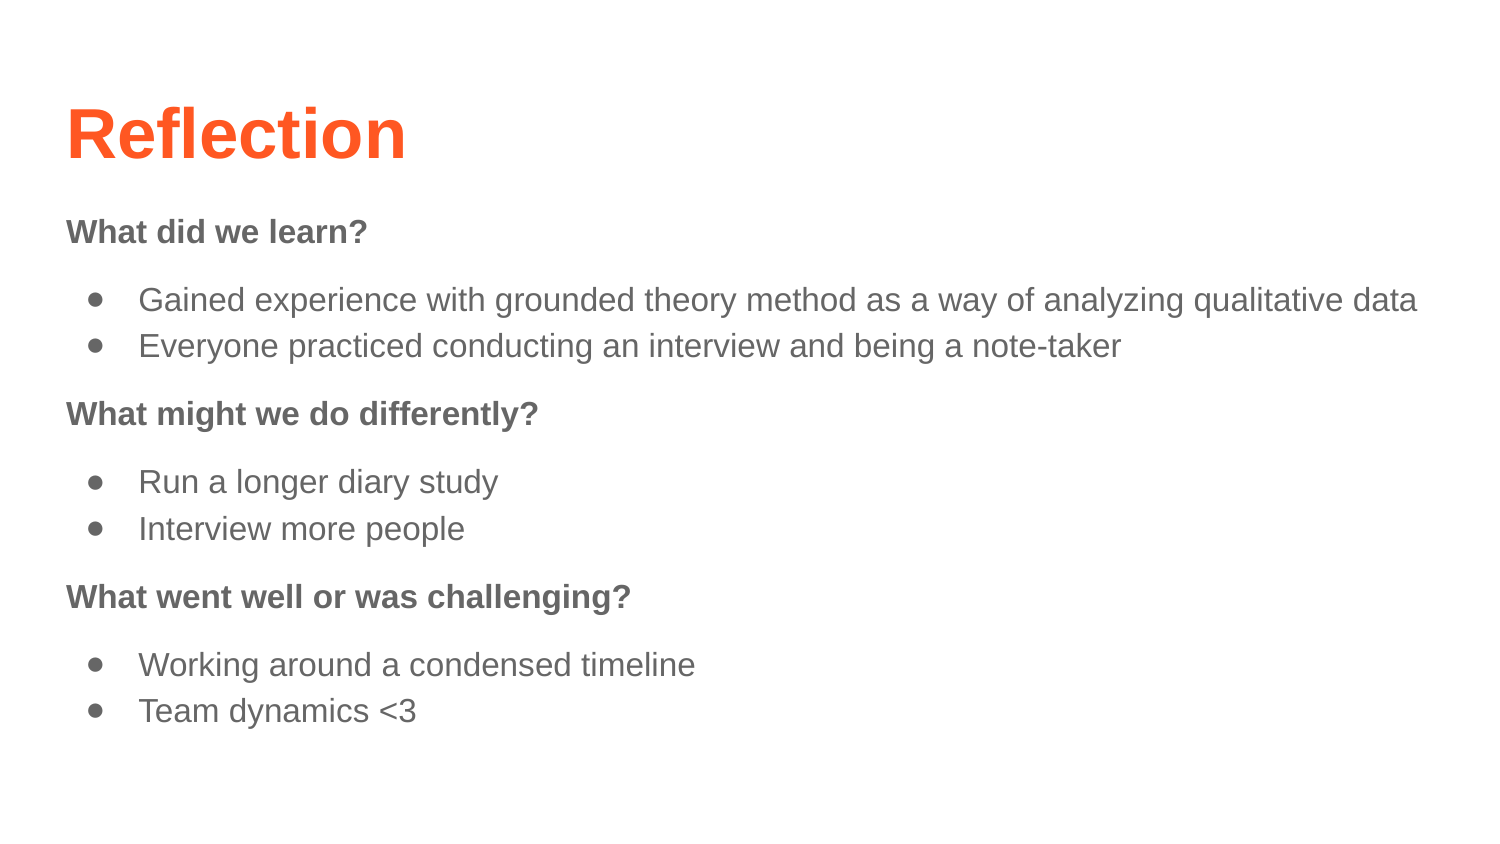

# Reflection
What did we learn?
Gained experience with grounded theory method as a way of analyzing qualitative data
Everyone practiced conducting an interview and being a note-taker
What might we do differently?
Run a longer diary study
Interview more people
What went well or was challenging?
Working around a condensed timeline
Team dynamics <3